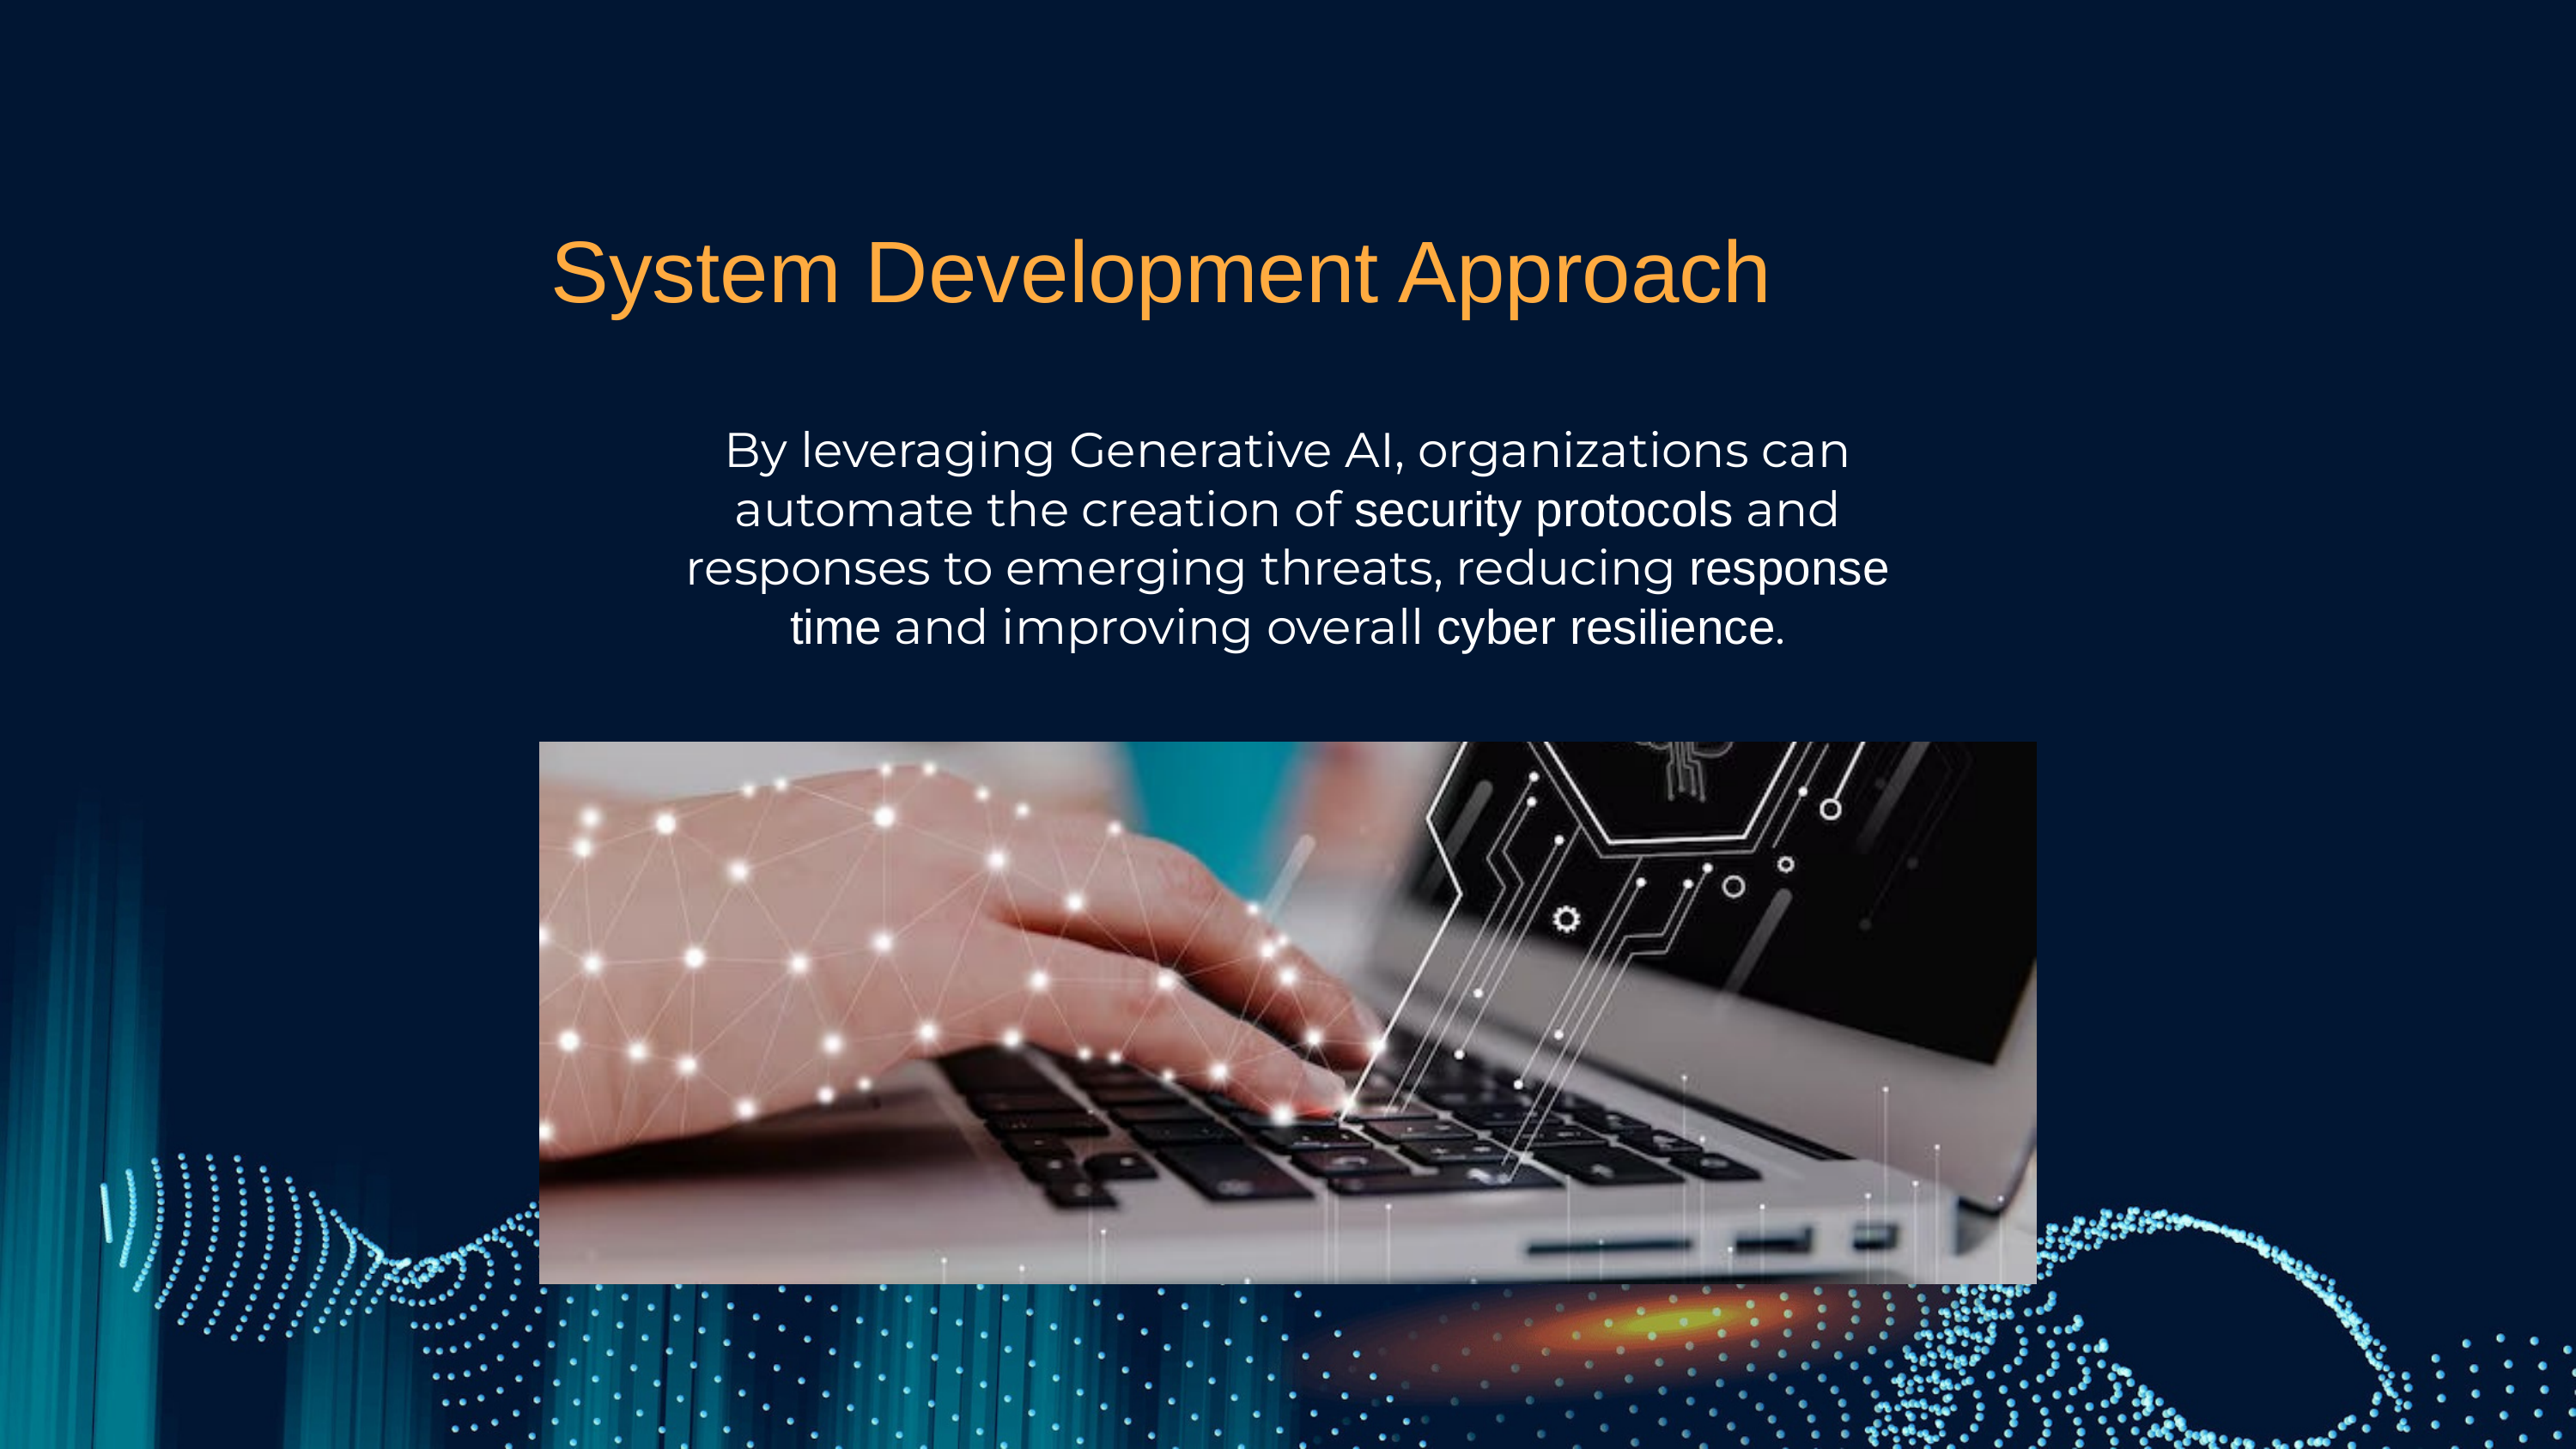

System Development Approach
By leveraging Generative AI, organizations can automate the creation of security protocols and responses to emerging threats, reducing response time and improving overall cyber resilience.